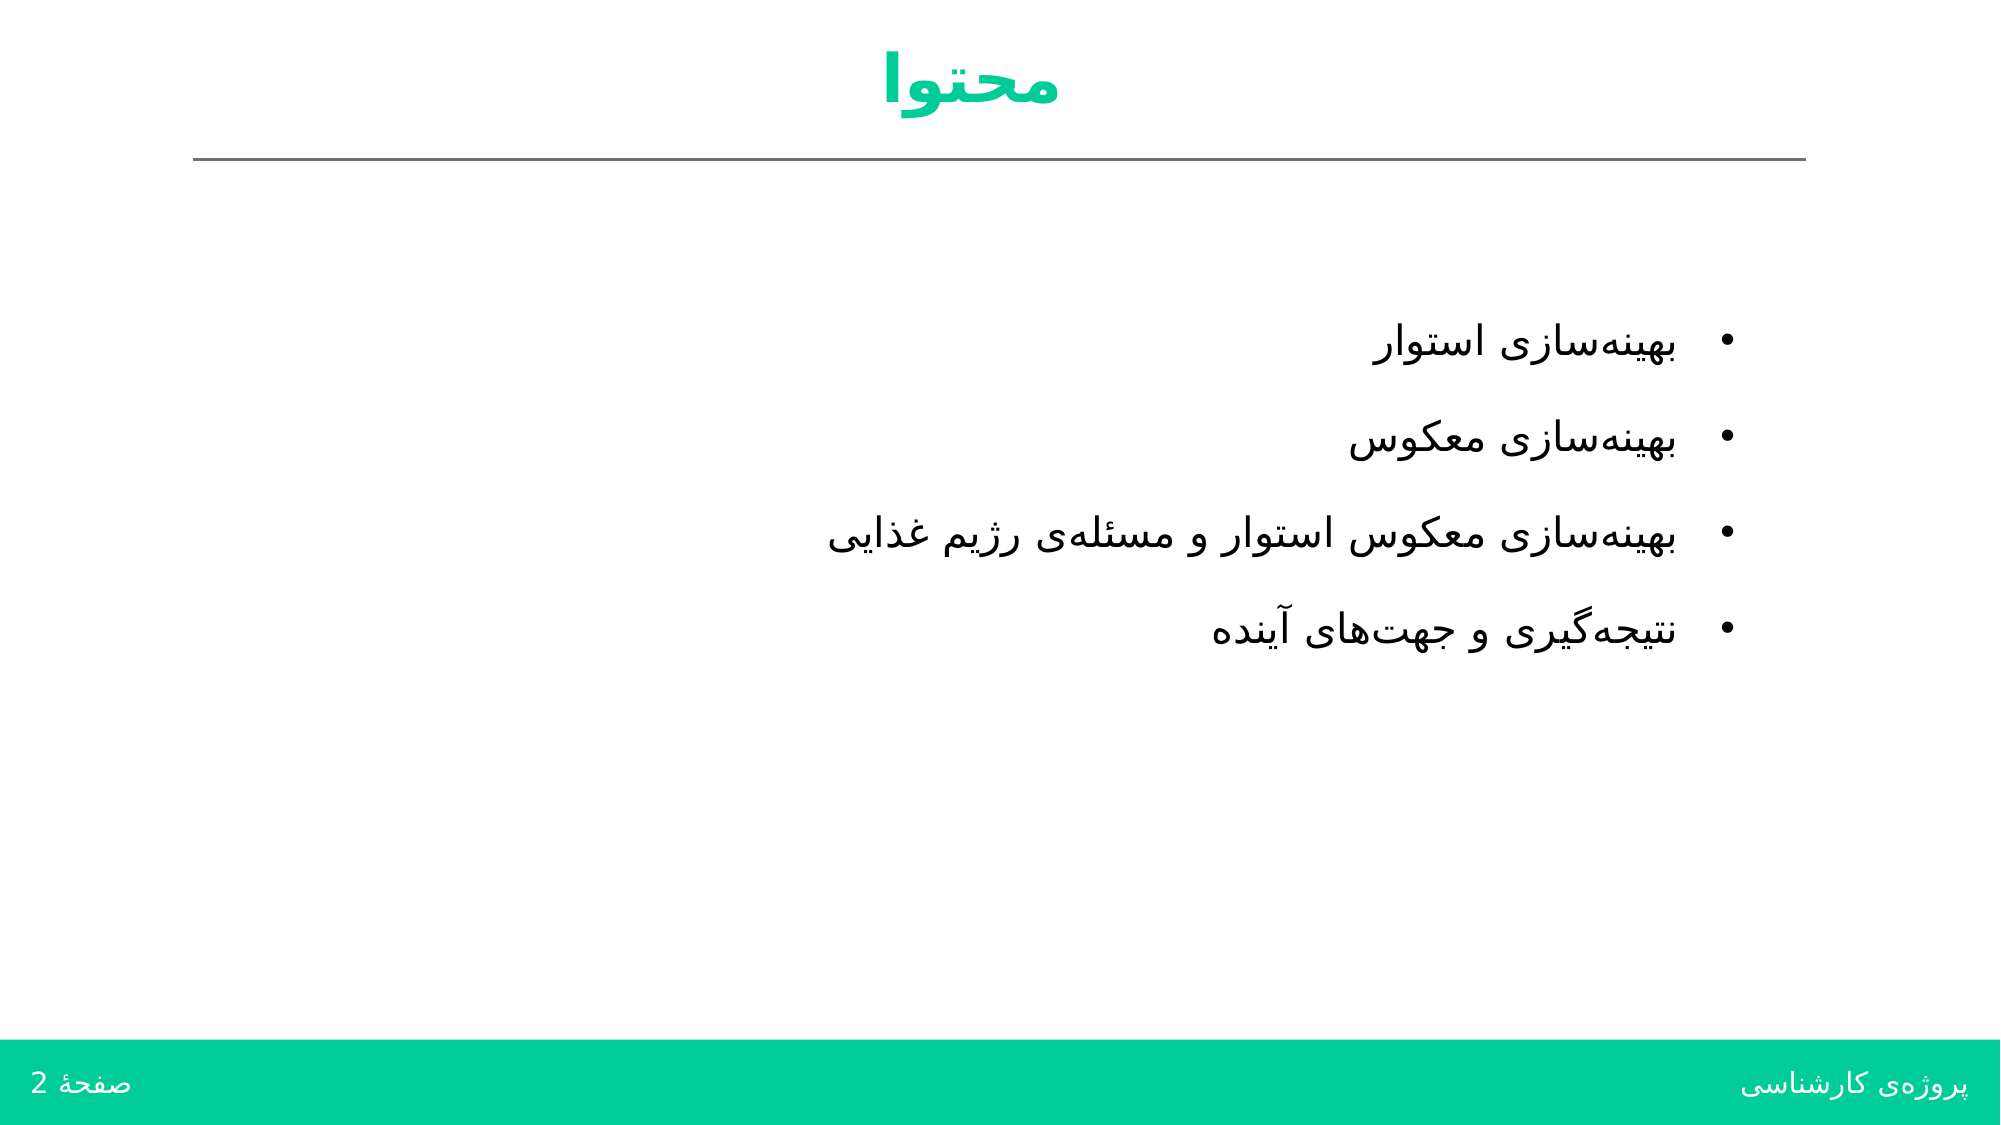

محتوا

بهینه‌سازی استوار
بهینه‌سازی معکوس
بهینه‌سازی معکوس استوار و مسئله‌ی رژیم غذایی
نتیجه‌گیری و جهت‌های آینده

صفحۀ 2
پروژه‌ی کارشناسی